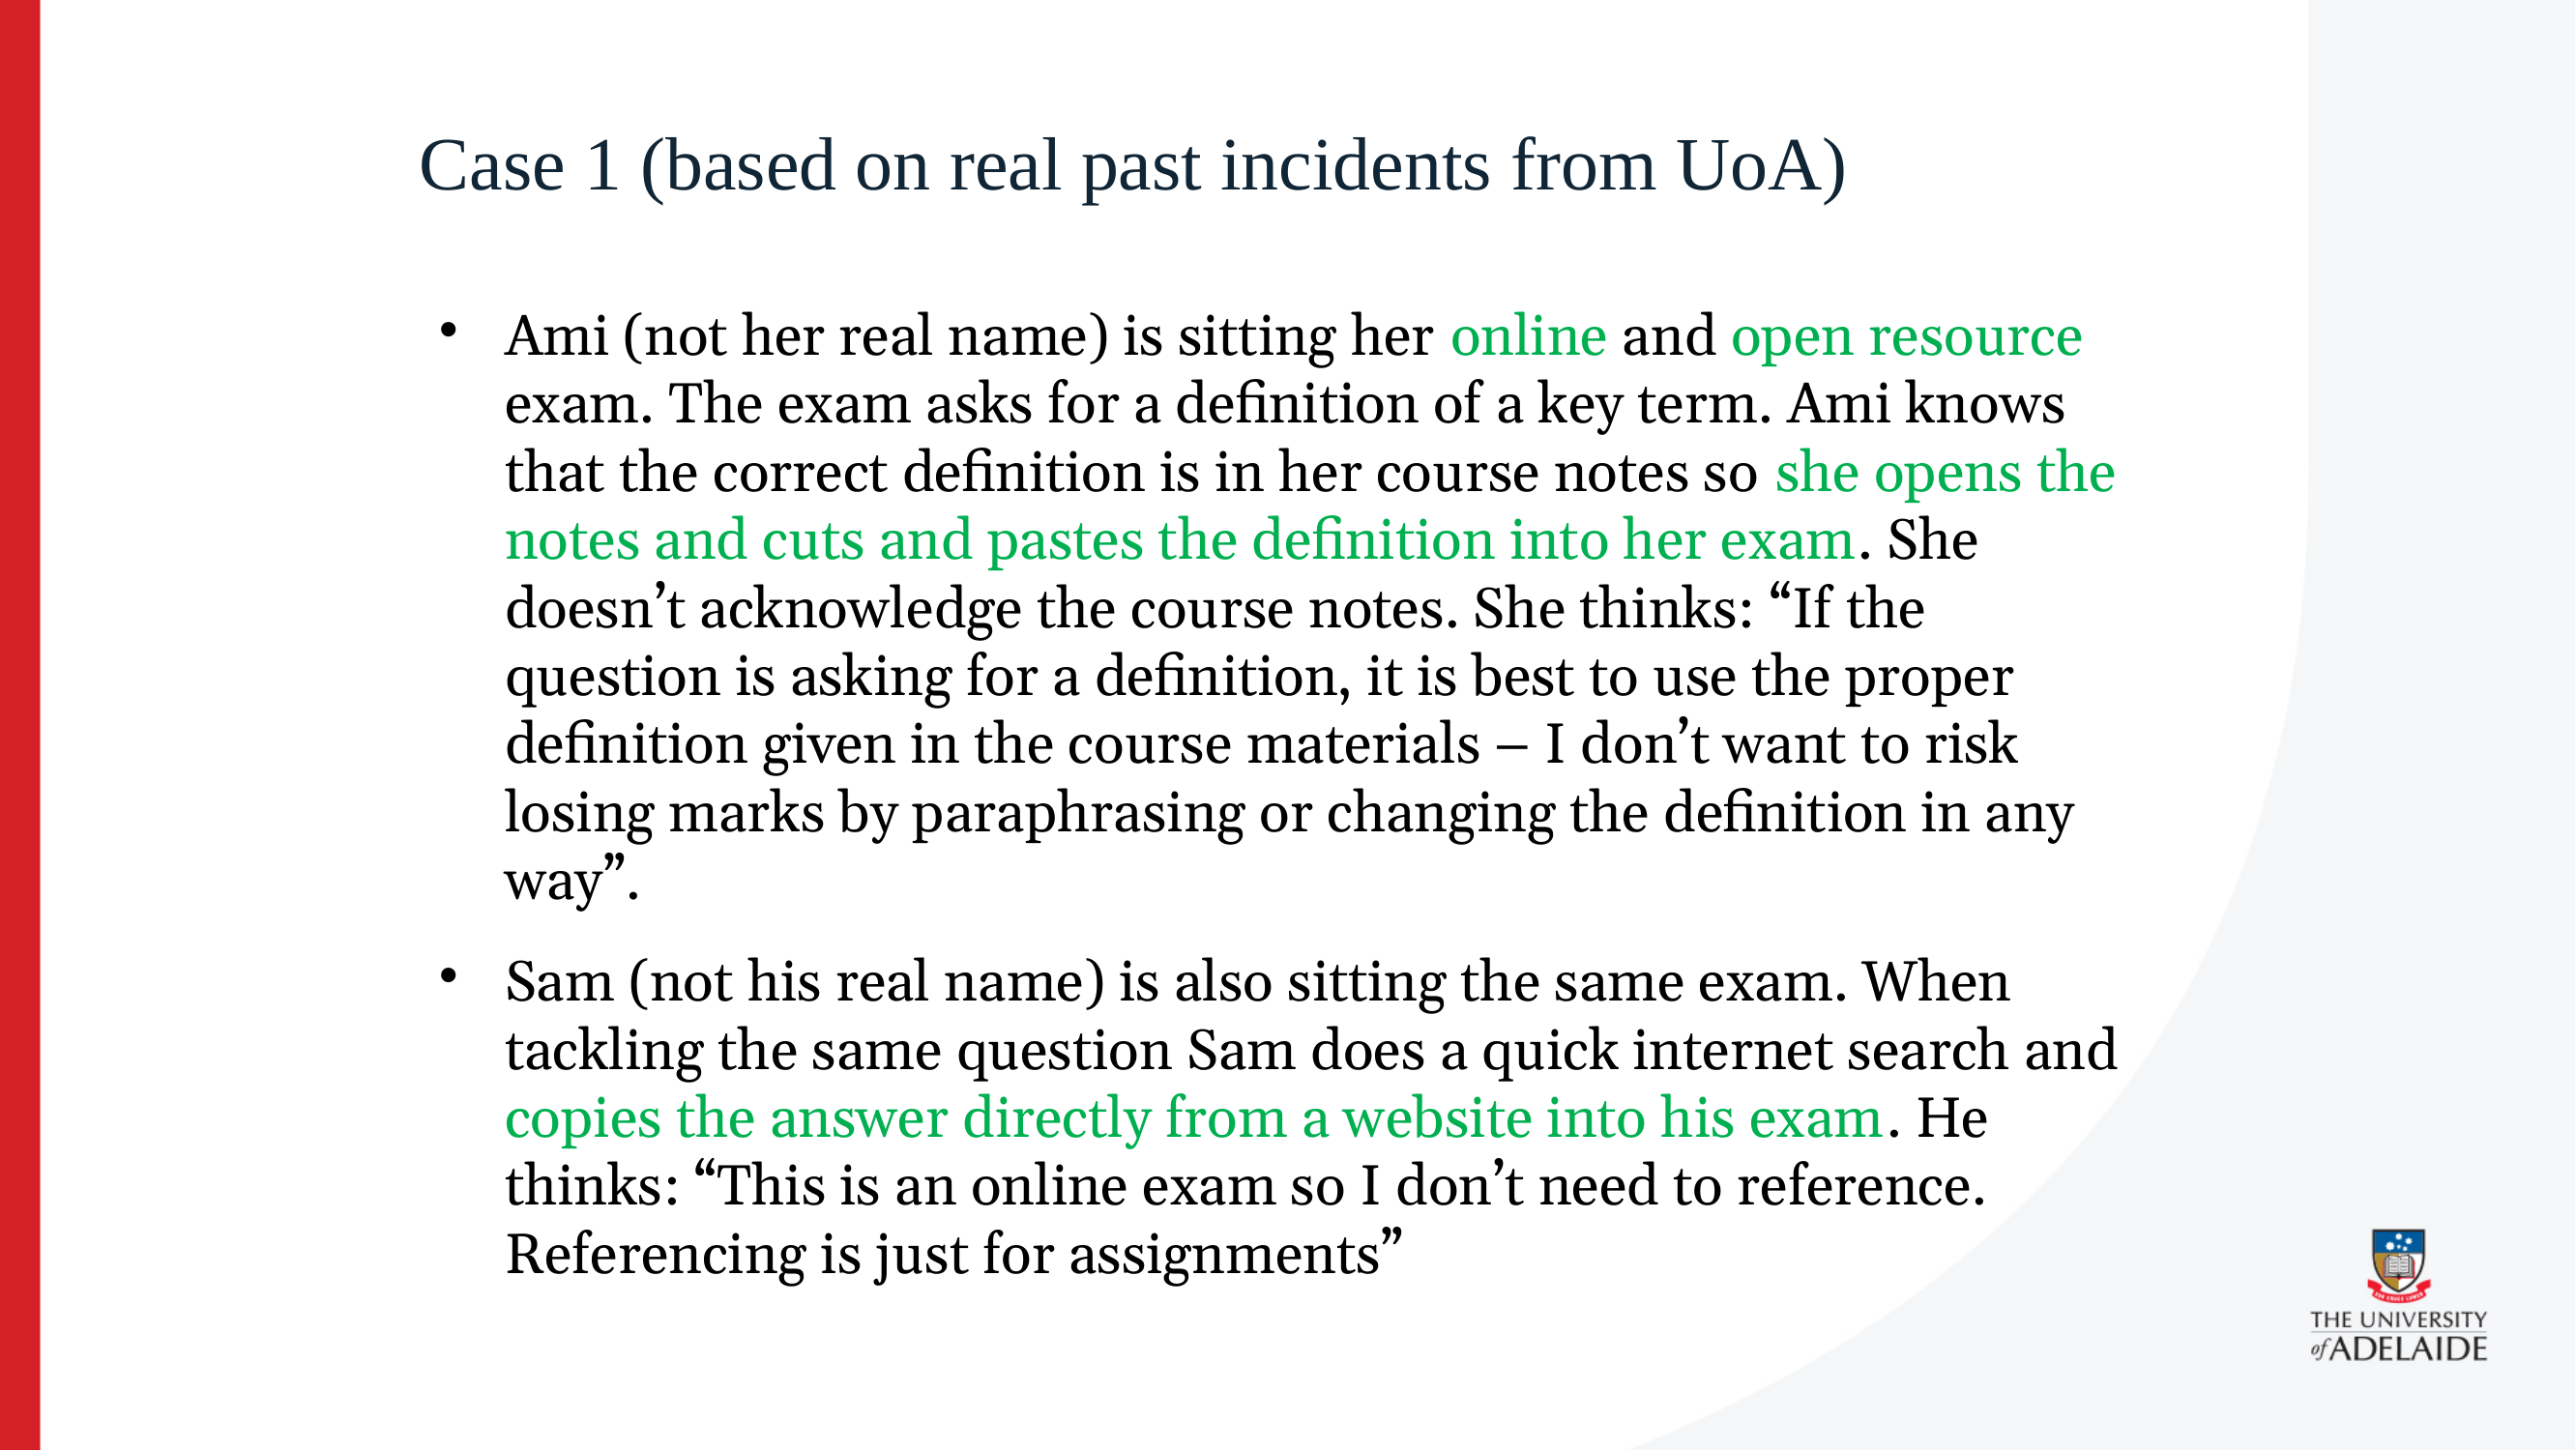

Case 1 (based on real past incidents from UoA)
Ami (not her real name) is sitting her online and open resource exam. The exam asks for a definition of a key term. Ami knows that the correct definition is in her course notes so she opens the notes and cuts and pastes the definition into her exam. She doesn’t acknowledge the course notes. She thinks: “If the question is asking for a definition, it is best to use the proper definition given in the course materials – I don’t want to risk losing marks by paraphrasing or changing the definition in any way”.
Sam (not his real name) is also sitting the same exam. When tackling the same question Sam does a quick internet search and copies the answer directly from a website into his exam. He thinks: “This is an online exam so I don’t need to reference. Referencing is just for assignments”